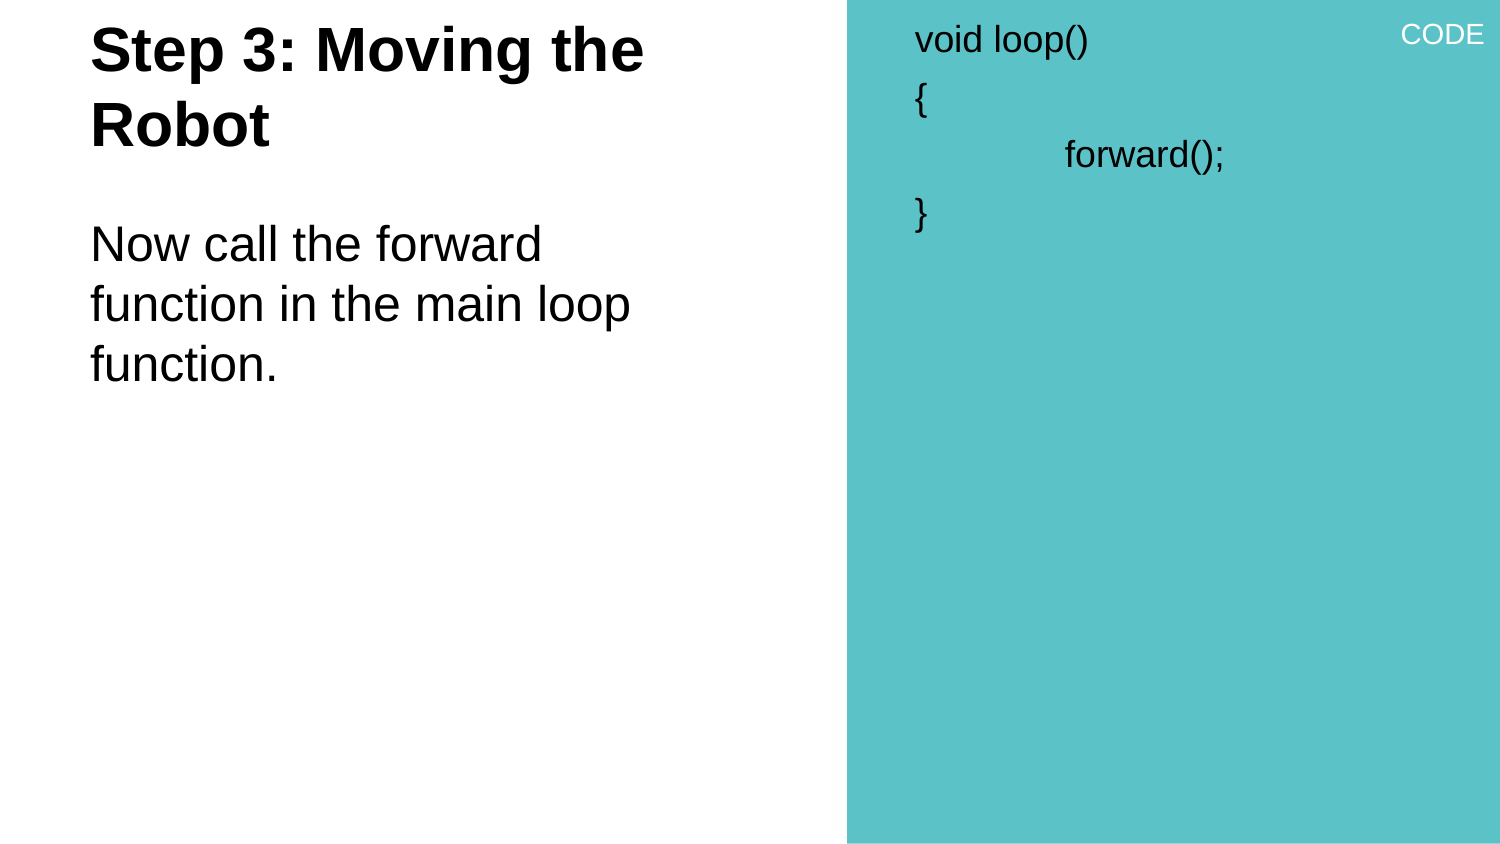

void loop()
{
	forward();
}
# Step 3: Moving the Robot
Now call the forward function in the main loop function.